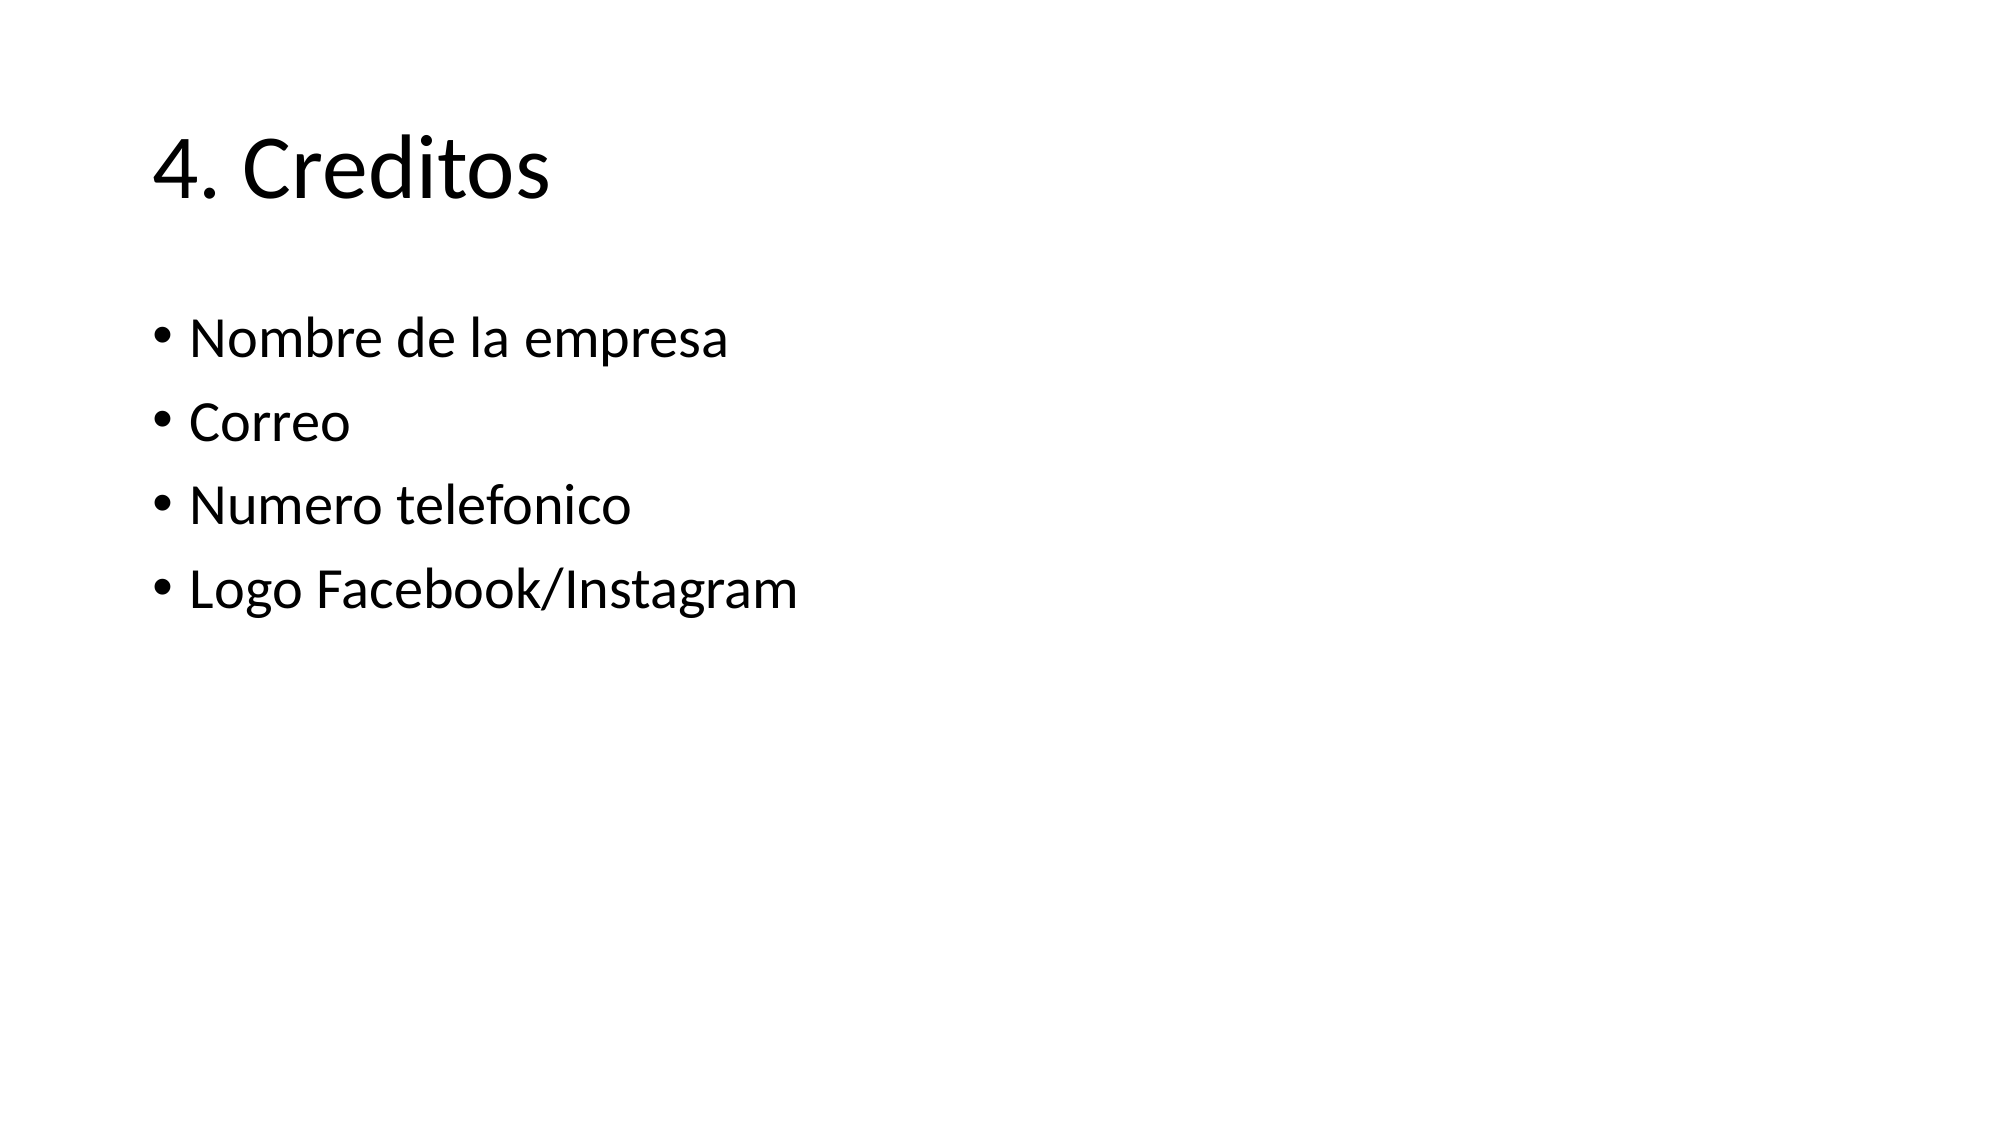

# 4. Creditos
Nombre de la empresa
Correo
Numero telefonico
Logo Facebook/Instagram